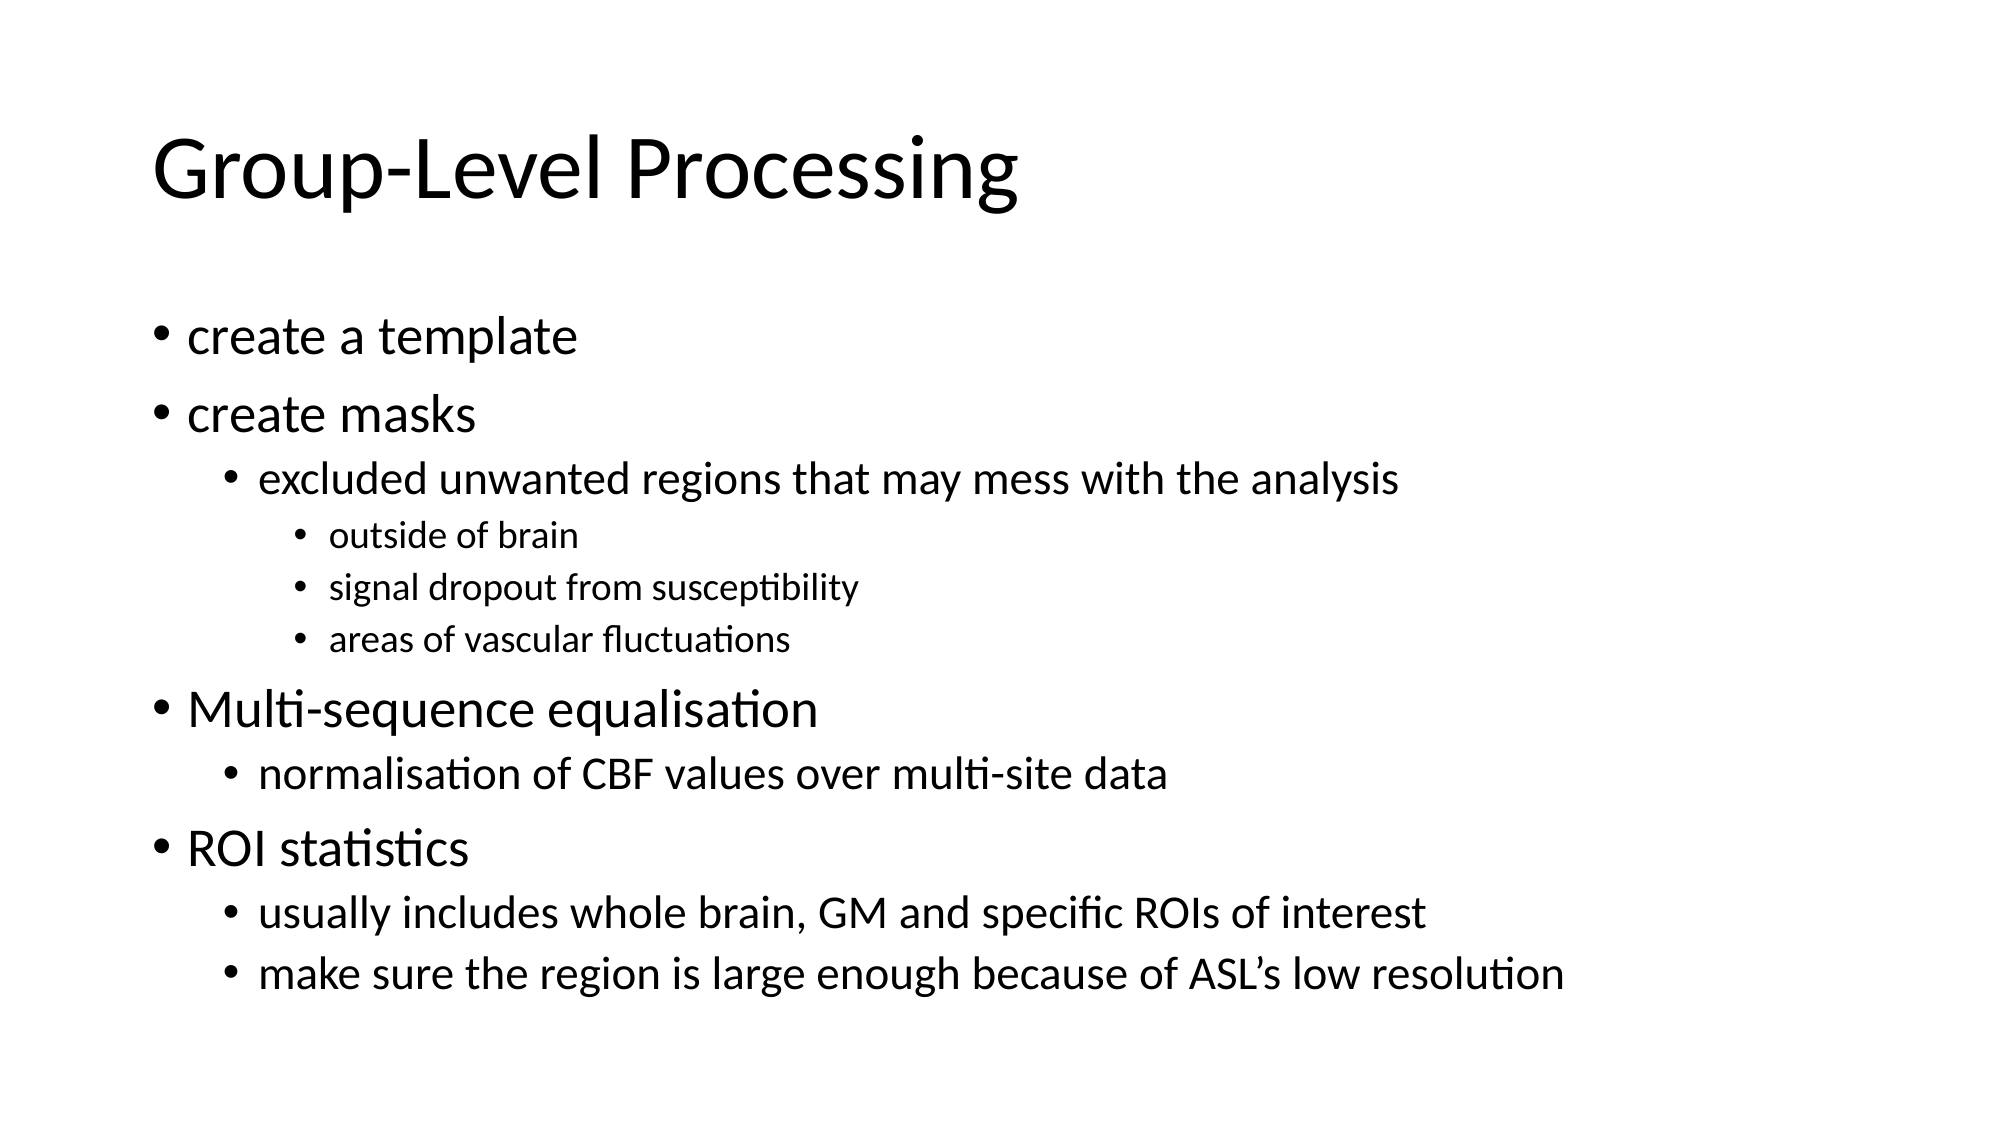

# Group-Level Processing
create a template
create masks
excluded unwanted regions that may mess with the analysis
outside of brain
signal dropout from susceptibility
areas of vascular fluctuations
Multi-sequence equalisation
normalisation of CBF values over multi-site data
ROI statistics
usually includes whole brain, GM and specific ROIs of interest
make sure the region is large enough because of ASL’s low resolution